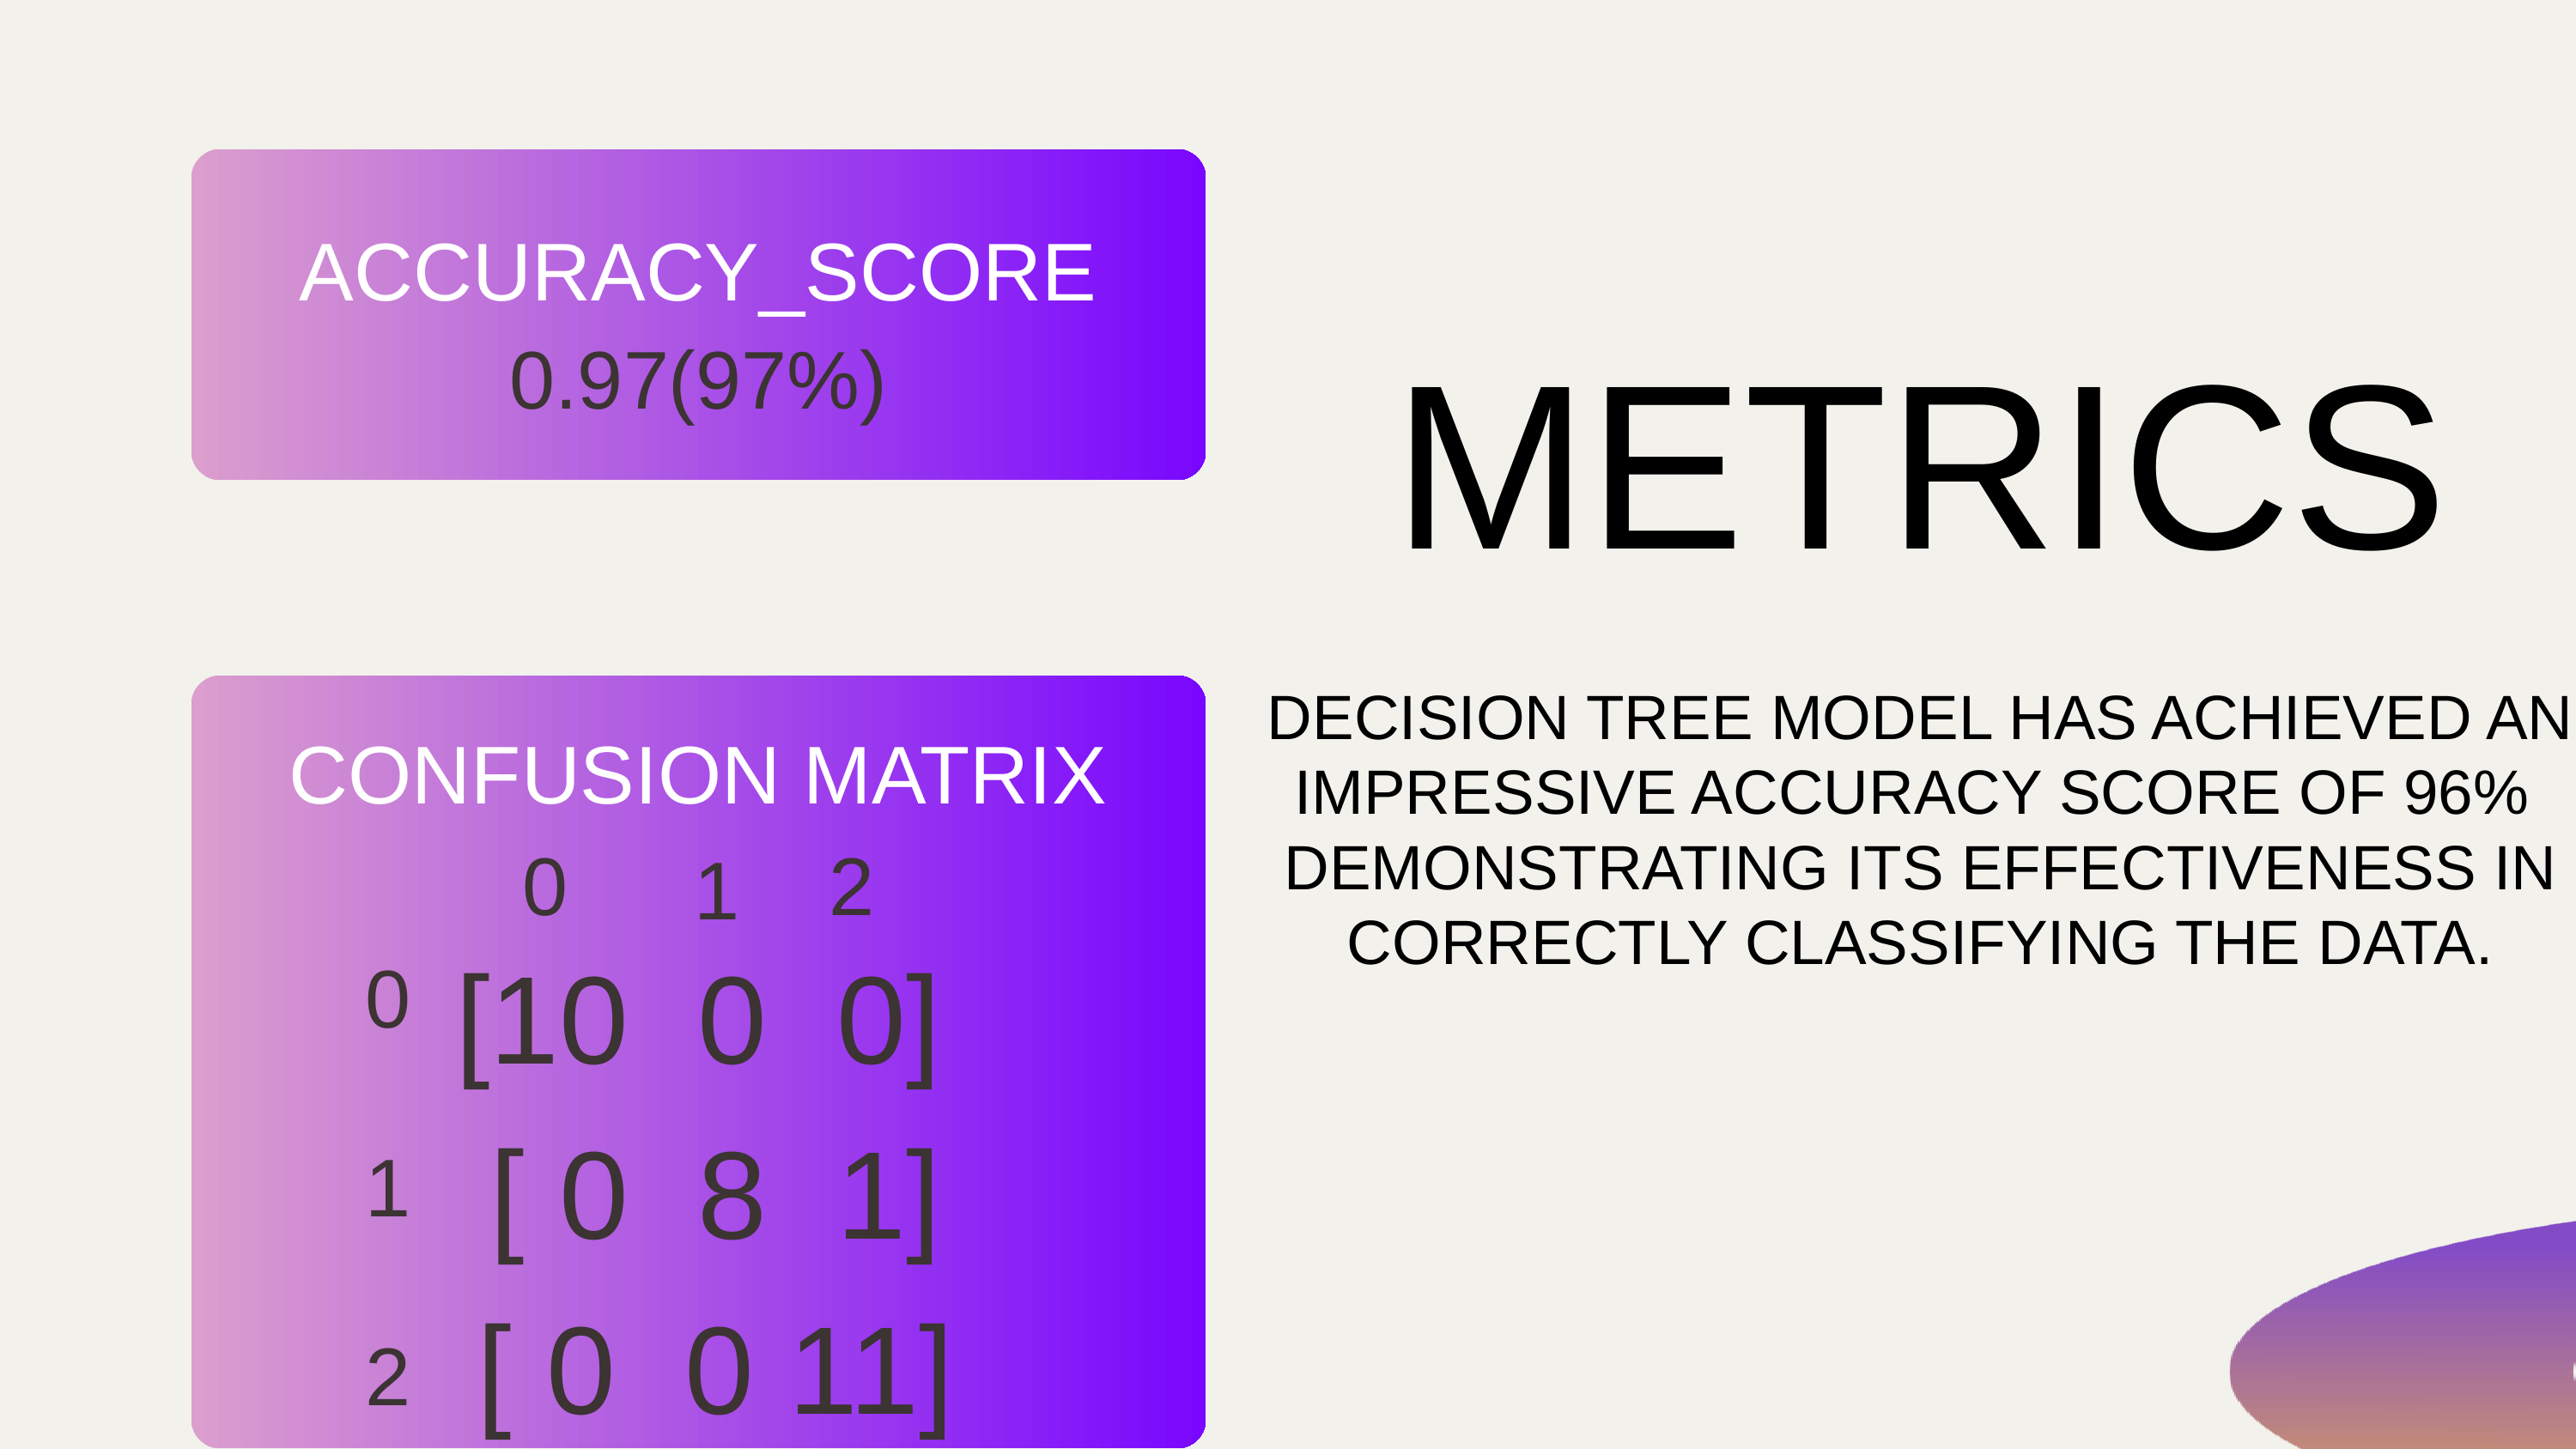

ACCURACY_SCORE
0.97(97%)
METRICS

CONFUSION MATRIX
0
2
1
[10  0  0]
 [ 0  8  1]
 [ 0  0 11]
0
1
2
DECISION TREE MODEL HAS ACHIEVED AN IMPRESSIVE ACCURACY SCORE OF 96%  DEMONSTRATING ITS EFFECTIVENESS IN CORRECTLY CLASSIFYING THE DATA.